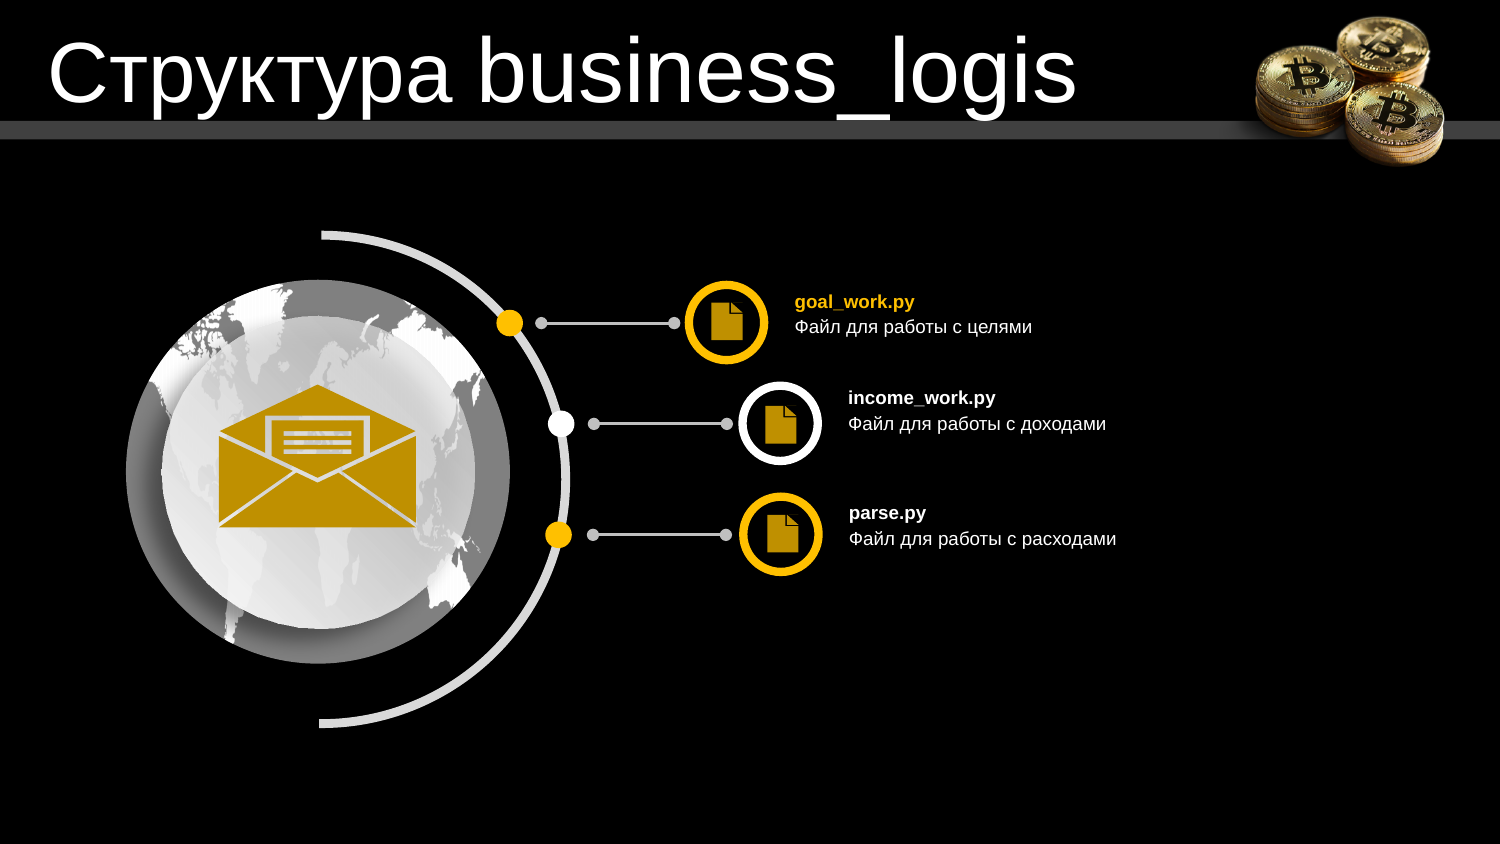

Структура business_logis

goal_work.py
Файл для работы с целями

income_work.py
Файл для работы с доходами

parse.py
Файл для работы с расходами